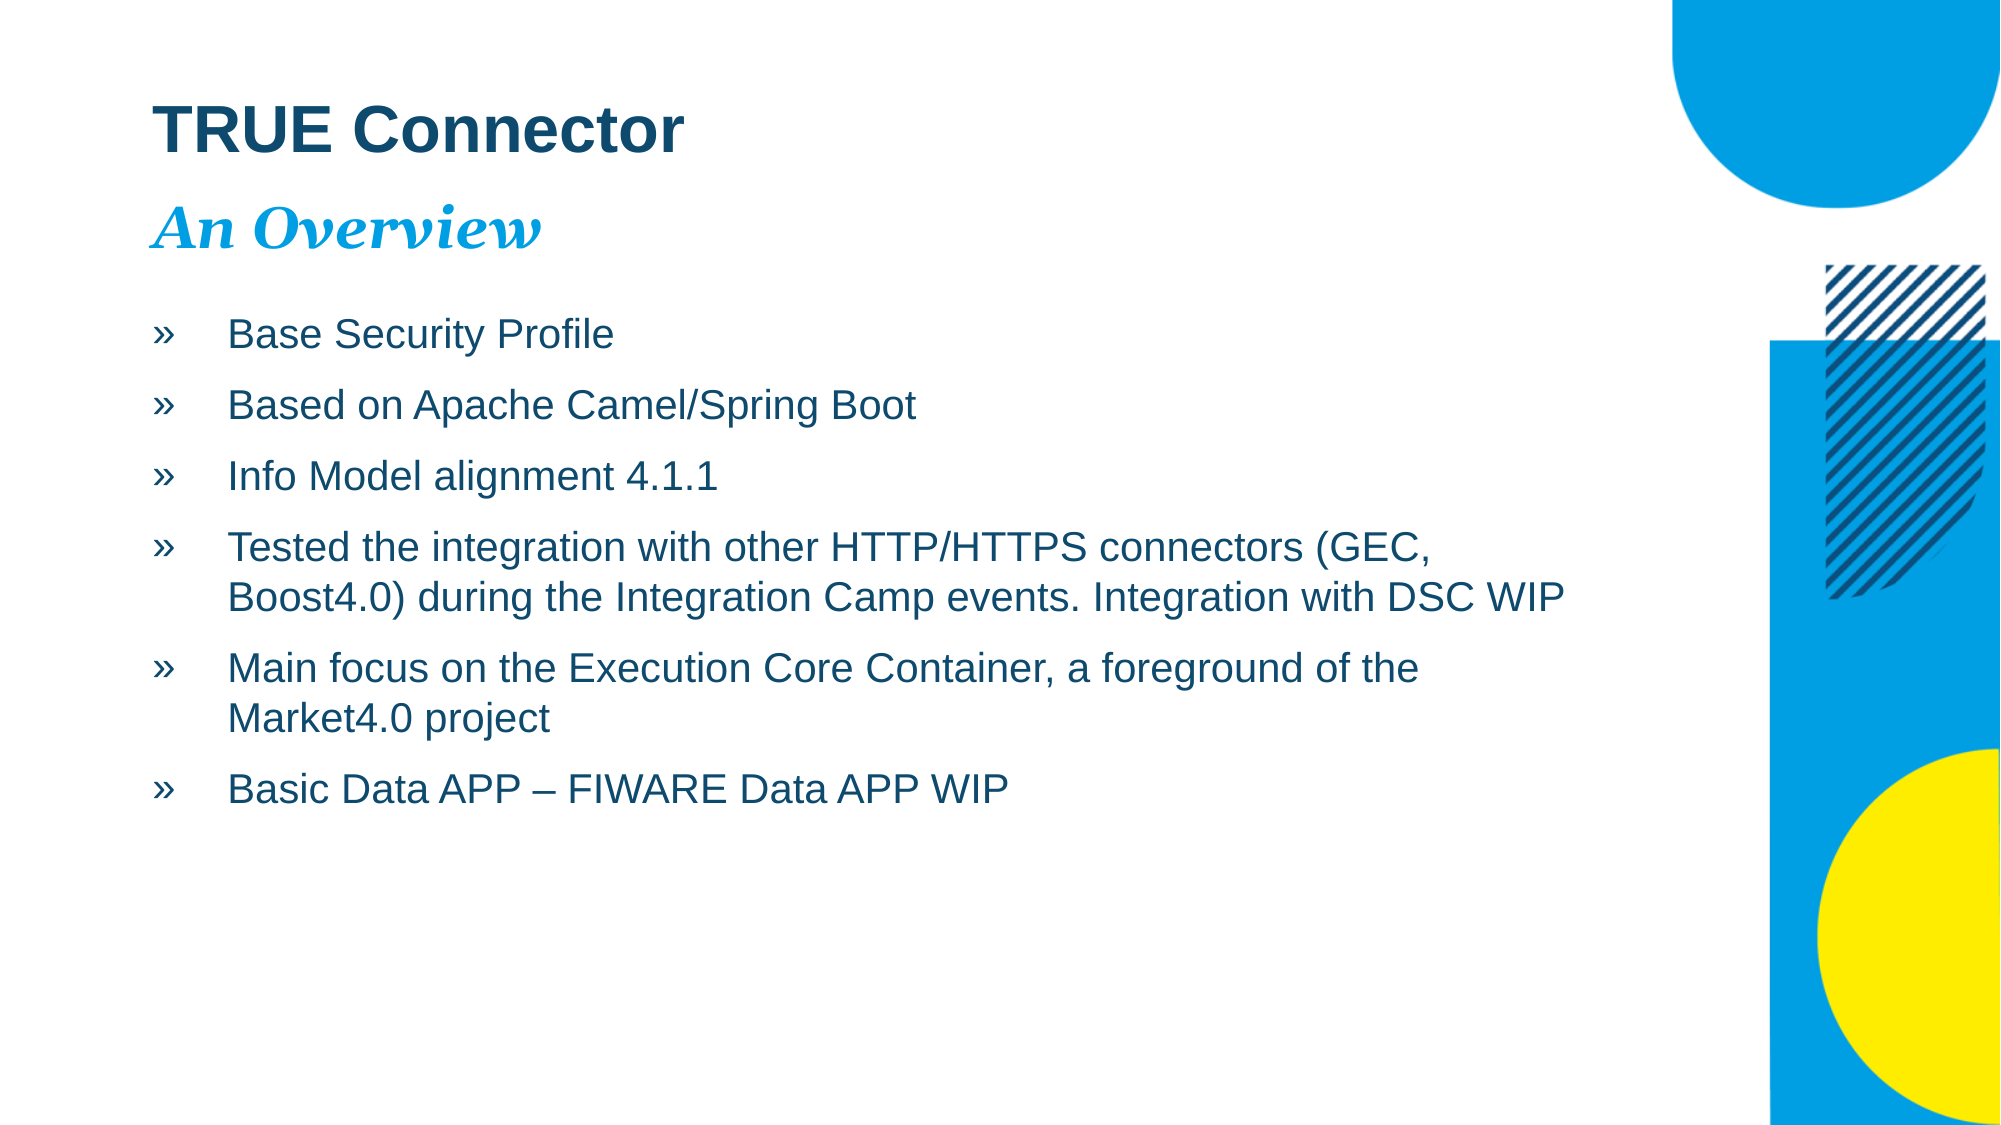

# TRUE Connector
An Overview
Base Security Profile
Based on Apache Camel/Spring Boot
Info Model alignment 4.1.1
Tested the integration with other HTTP/HTTPS connectors (GEC, Boost4.0) during the Integration Camp events. Integration with DSC WIP
Main focus on the Execution Core Container, a foreground of the Market4.0 project
Basic Data APP – FIWARE Data APP WIP